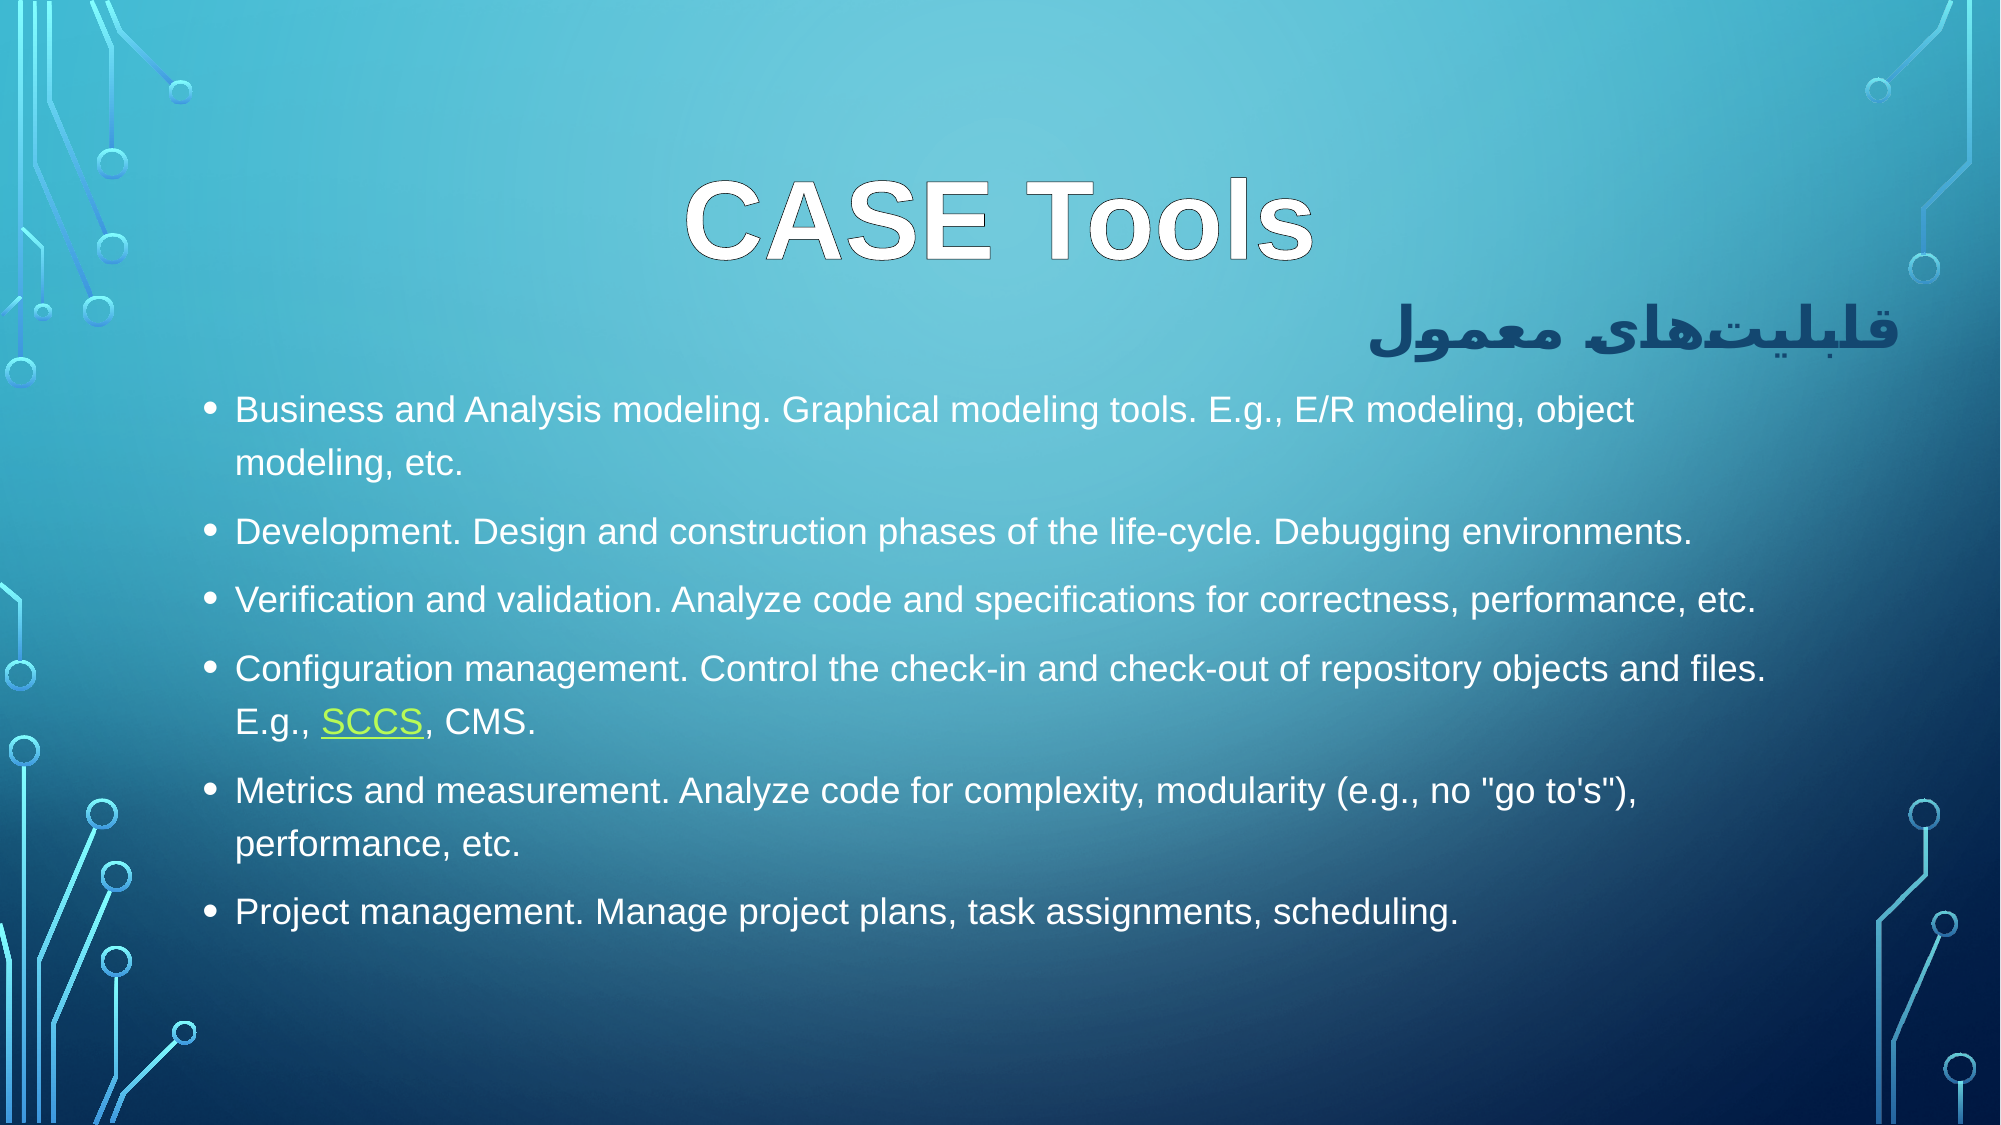

# CASE Tools
قابلیت‌های معمول
Business and Analysis modeling. Graphical modeling tools. E.g., E/R modeling, object modeling, etc.
Development. Design and construction phases of the life-cycle. Debugging environments.
Verification and validation. Analyze code and specifications for correctness, performance, etc.
Configuration management. Control the check-in and check-out of repository objects and files. E.g., SCCS, CMS.
Metrics and measurement. Analyze code for complexity, modularity (e.g., no "go to's"), performance, etc.
Project management. Manage project plans, task assignments, scheduling.